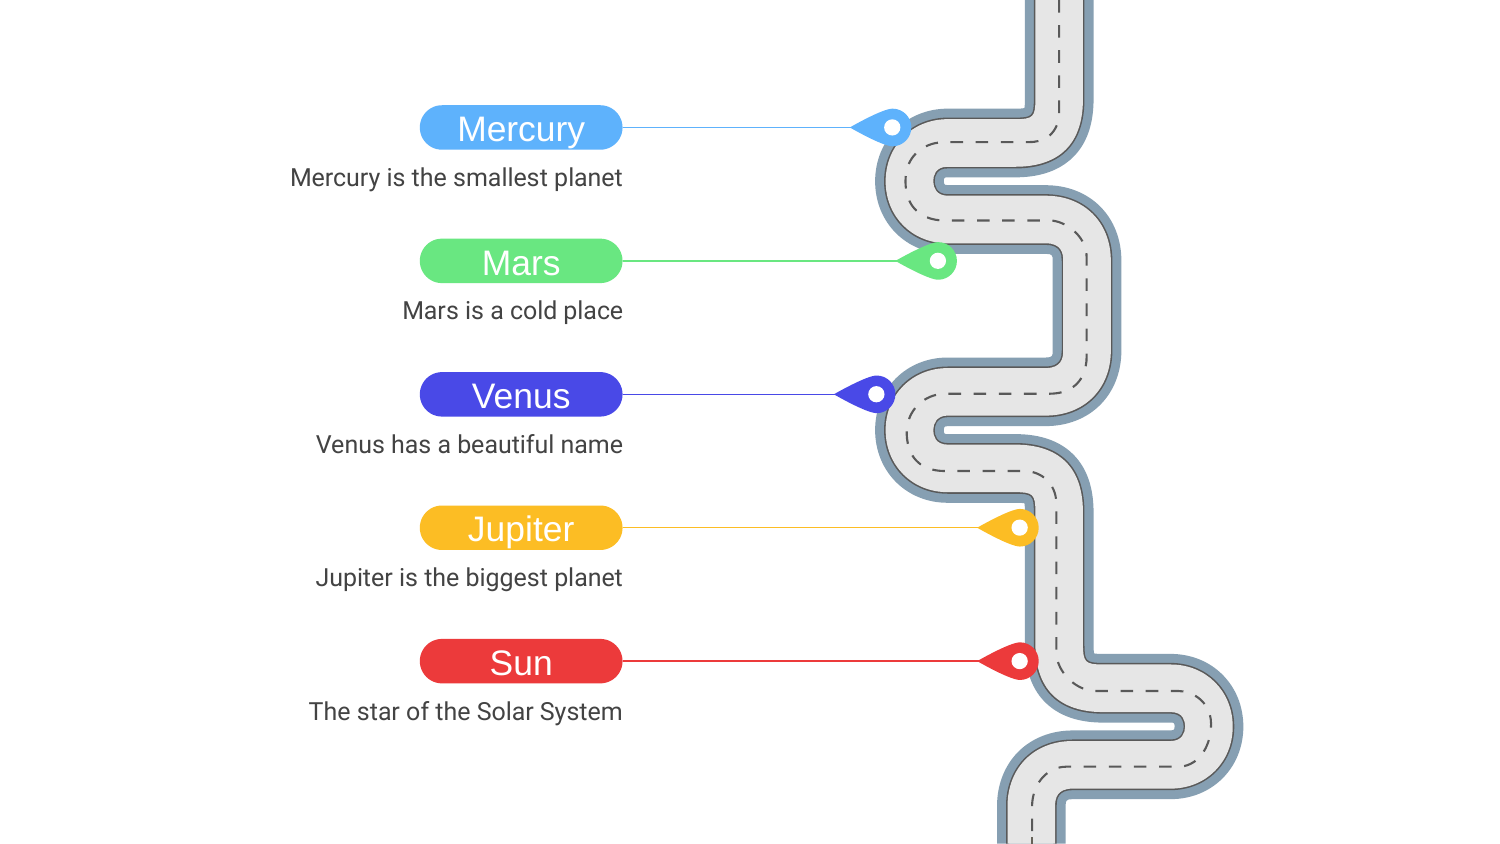

Mercury
Mercury is the smallest planet

Mars
Mars is a cold place

Venus
Venus has a beautiful name

Jupiter
Jupiter is the biggest planet

Sun
The star of the Solar System